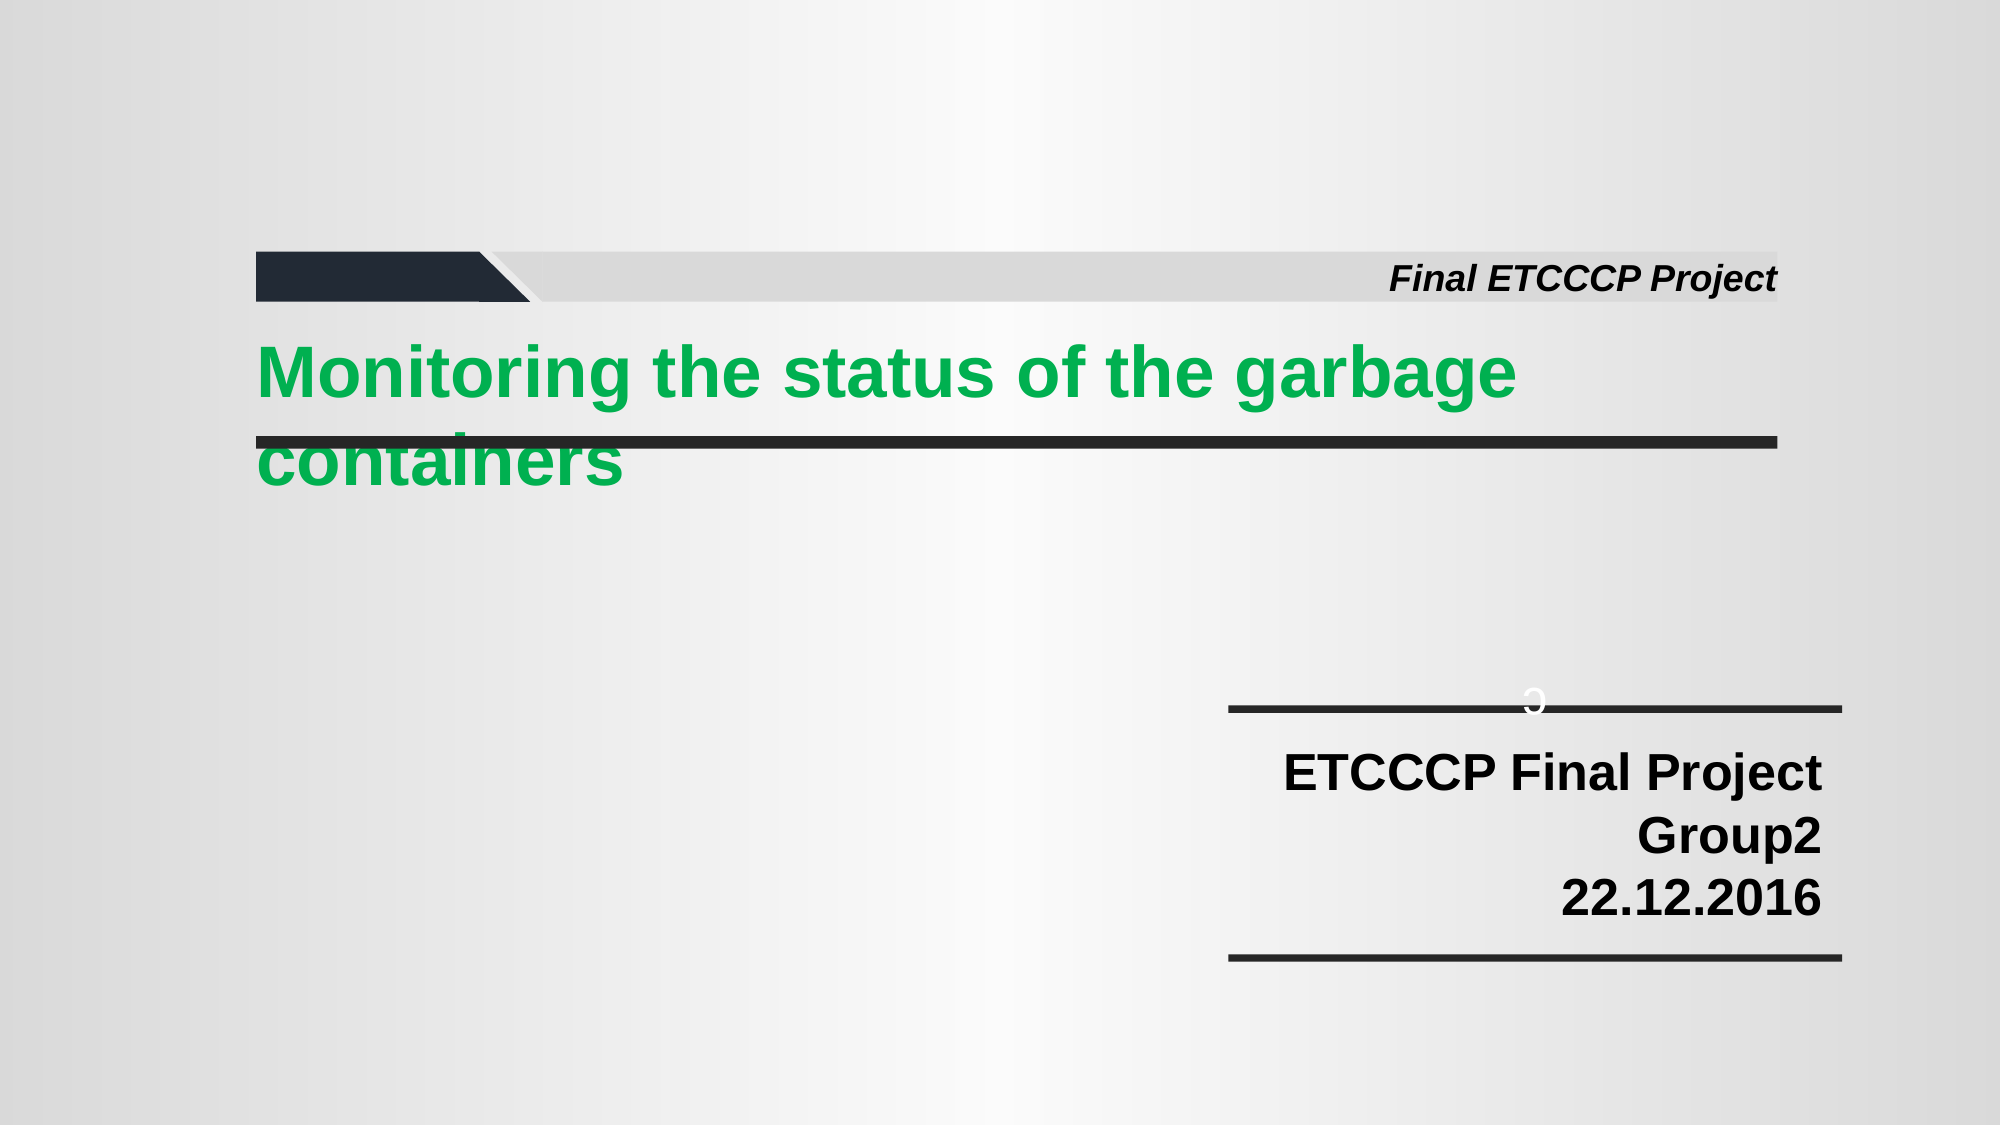

Final ETCCCP Project

Monitoring the status of the garbage containers

c
ETCCCP Final Project
Group2
22.12.2016